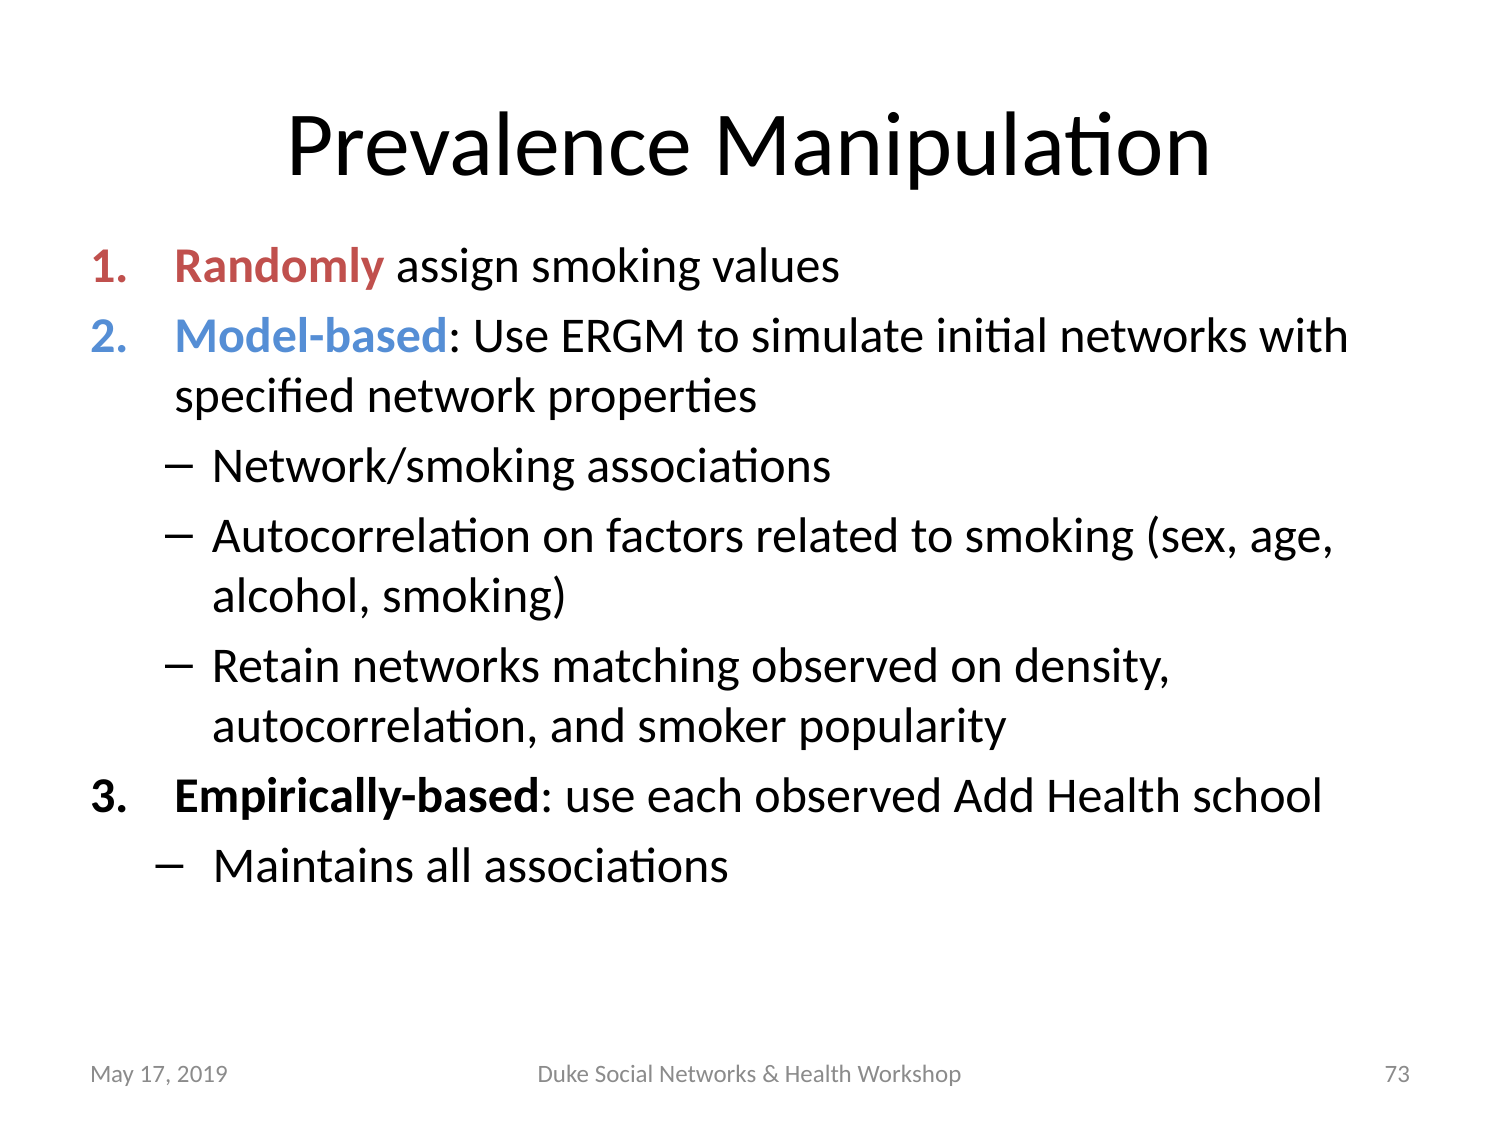

# Prevalence Manipulation
Randomly assign smoking values
Model-based: Use ERGM to simulate initial networks with specified network properties
Network/smoking associations
Autocorrelation on factors related to smoking (sex, age, alcohol, smoking)
Retain networks matching observed on density, autocorrelation, and smoker popularity
Empirically-based: use each observed Add Health school
Maintains all associations
May 17, 2019
Duke Social Networks & Health Workshop
73